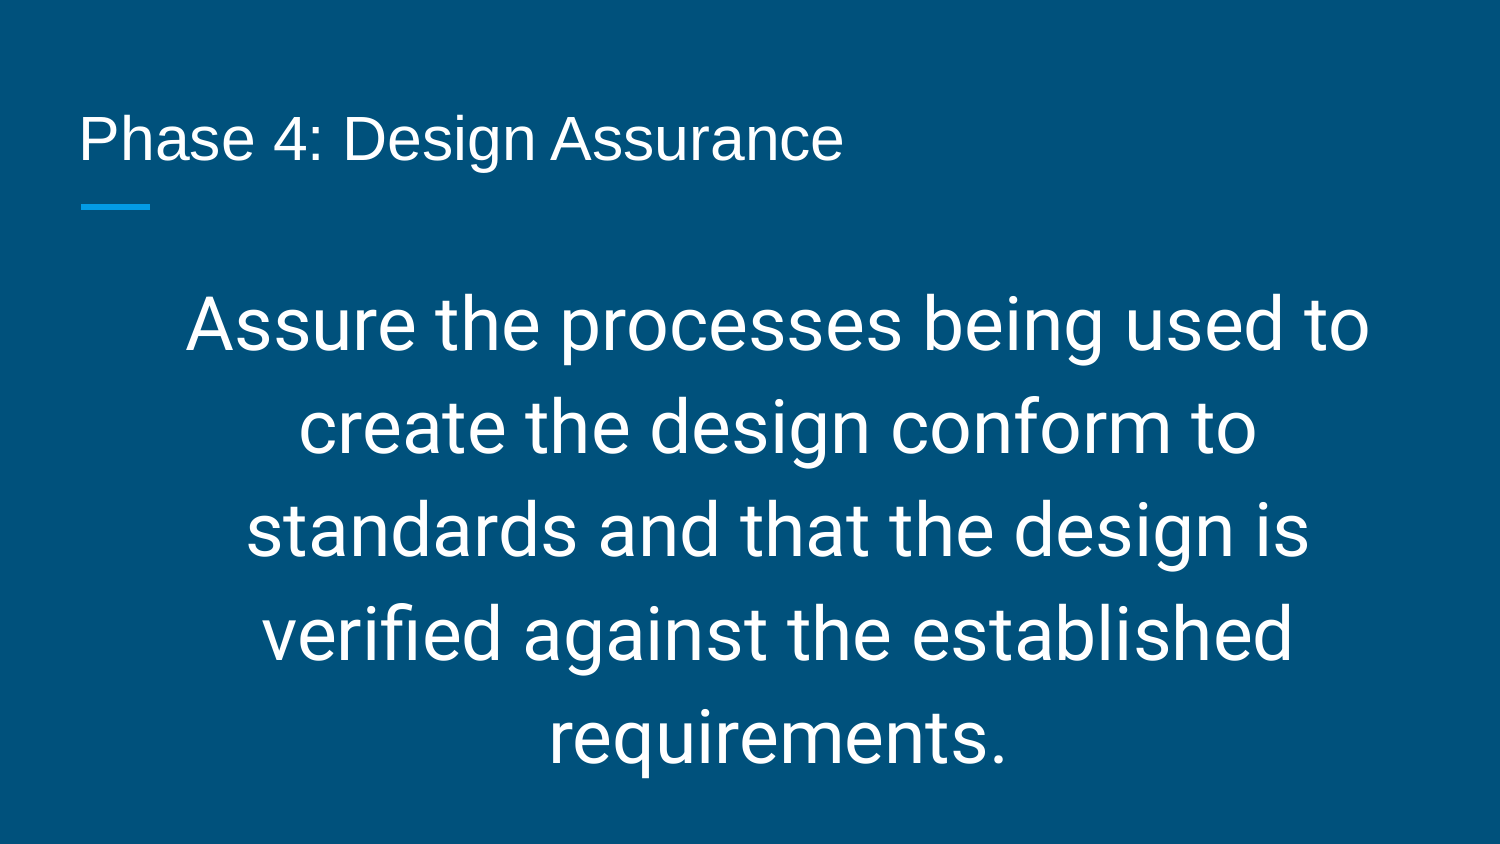

# Phase 4: Design Assurance
Assure the processes being used to create the design conform to standards and that the design is verified against the established requirements.